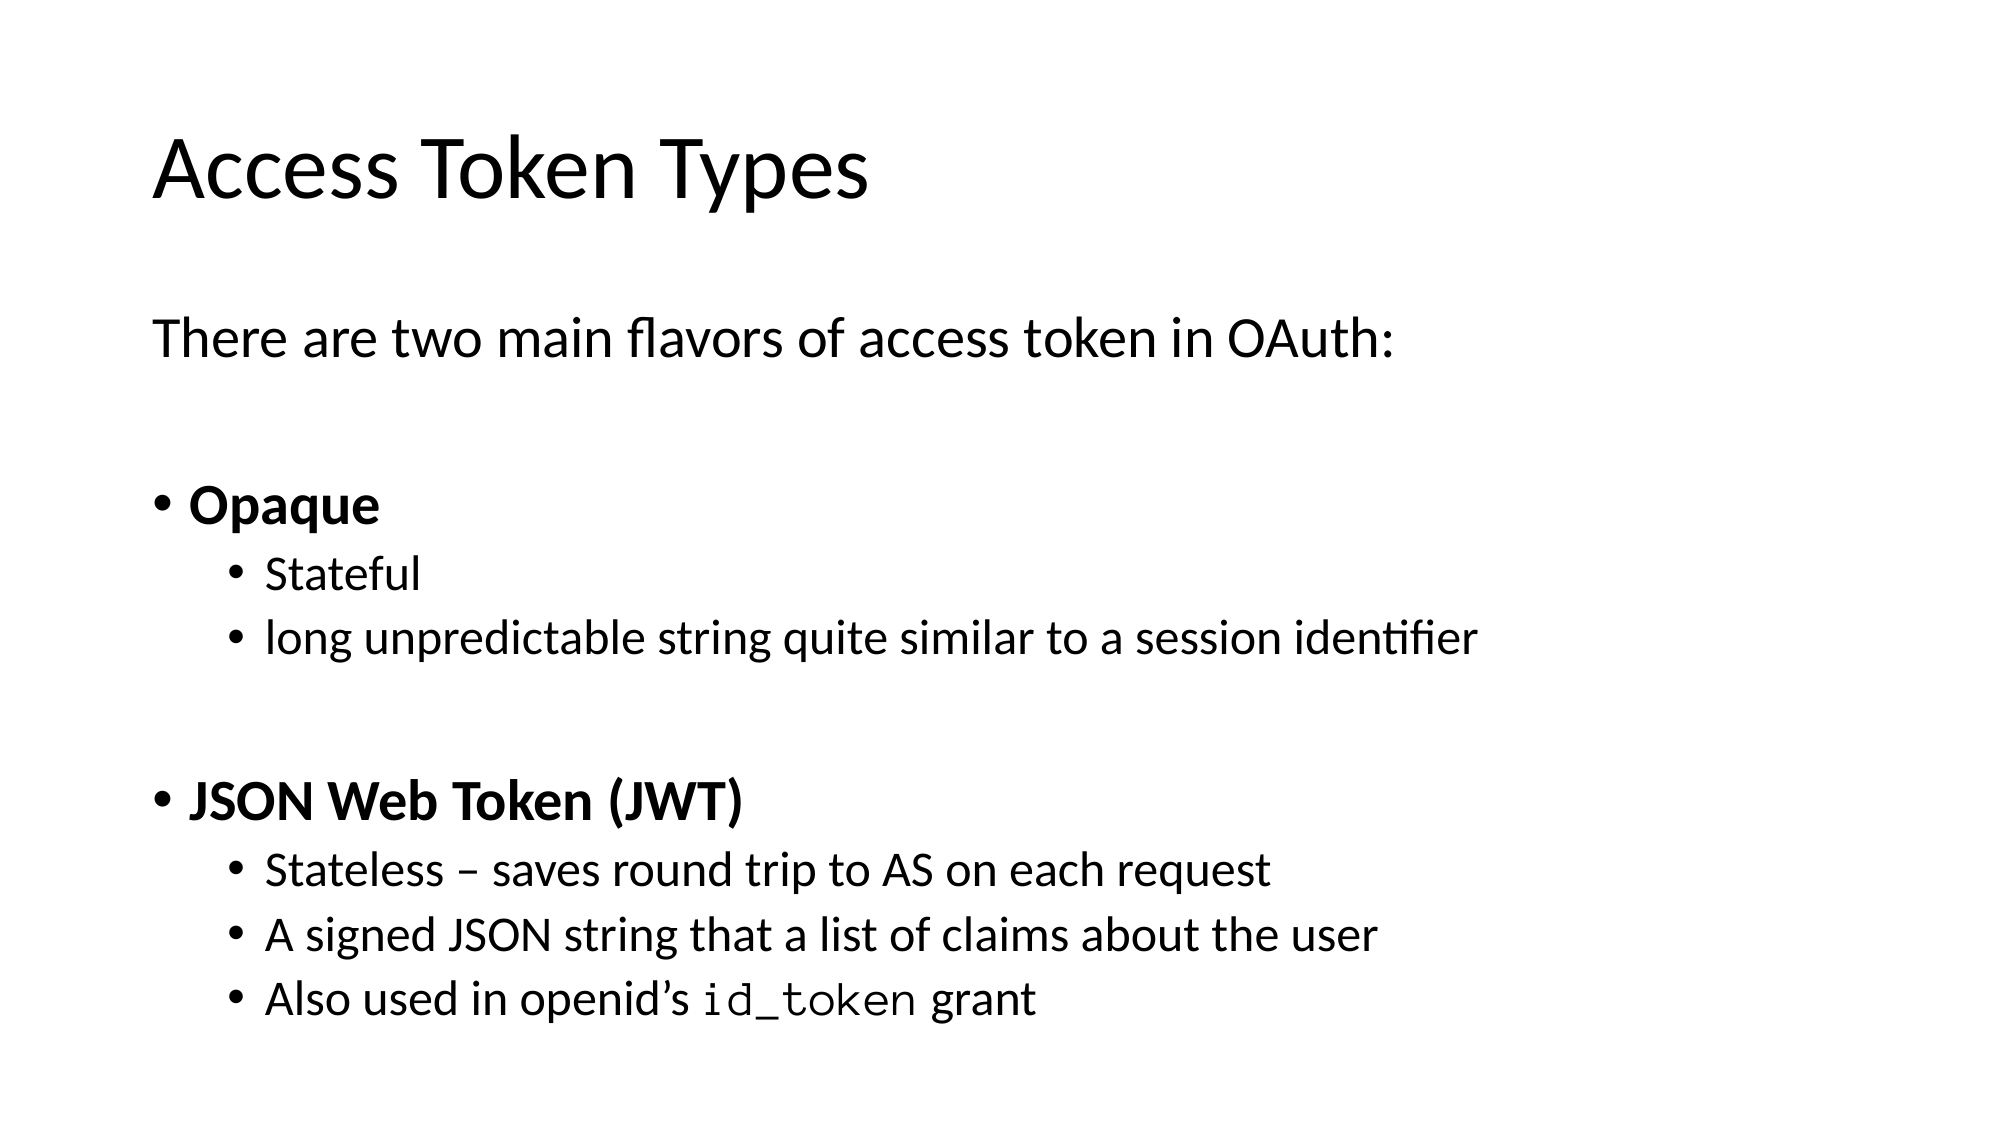

# Access Token Types
There are two main flavors of access token in OAuth:

Opaque
Stateful
long unpredictable string quite similar to a session identifier

JSON Web Token (JWT)
Stateless – saves round trip to AS on each request
A signed JSON string that a list of claims about the user
Also used in openid’s id_token grant